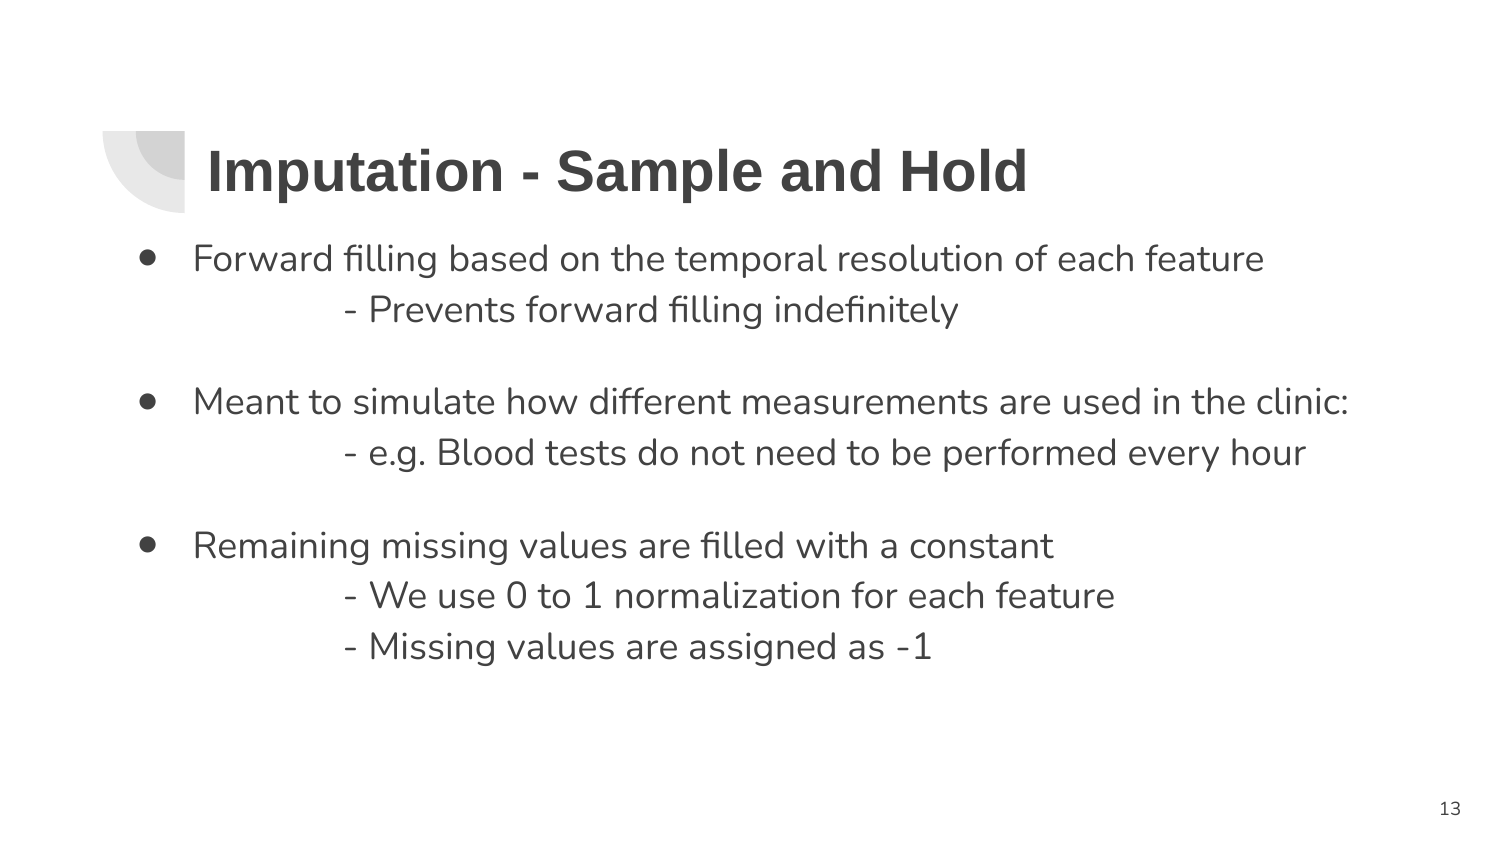

Imputation - Sample and Hold

Forward filling based on the temporal resolution of each feature
	- Prevents forward filling indefinitely
Meant to simulate how different measurements are used in the clinic:
	- e.g. Blood tests do not need to be performed every hour
Remaining missing values are filled with a constant
	- We use 0 to 1 normalization for each feature
	- Missing values are assigned as -1
13